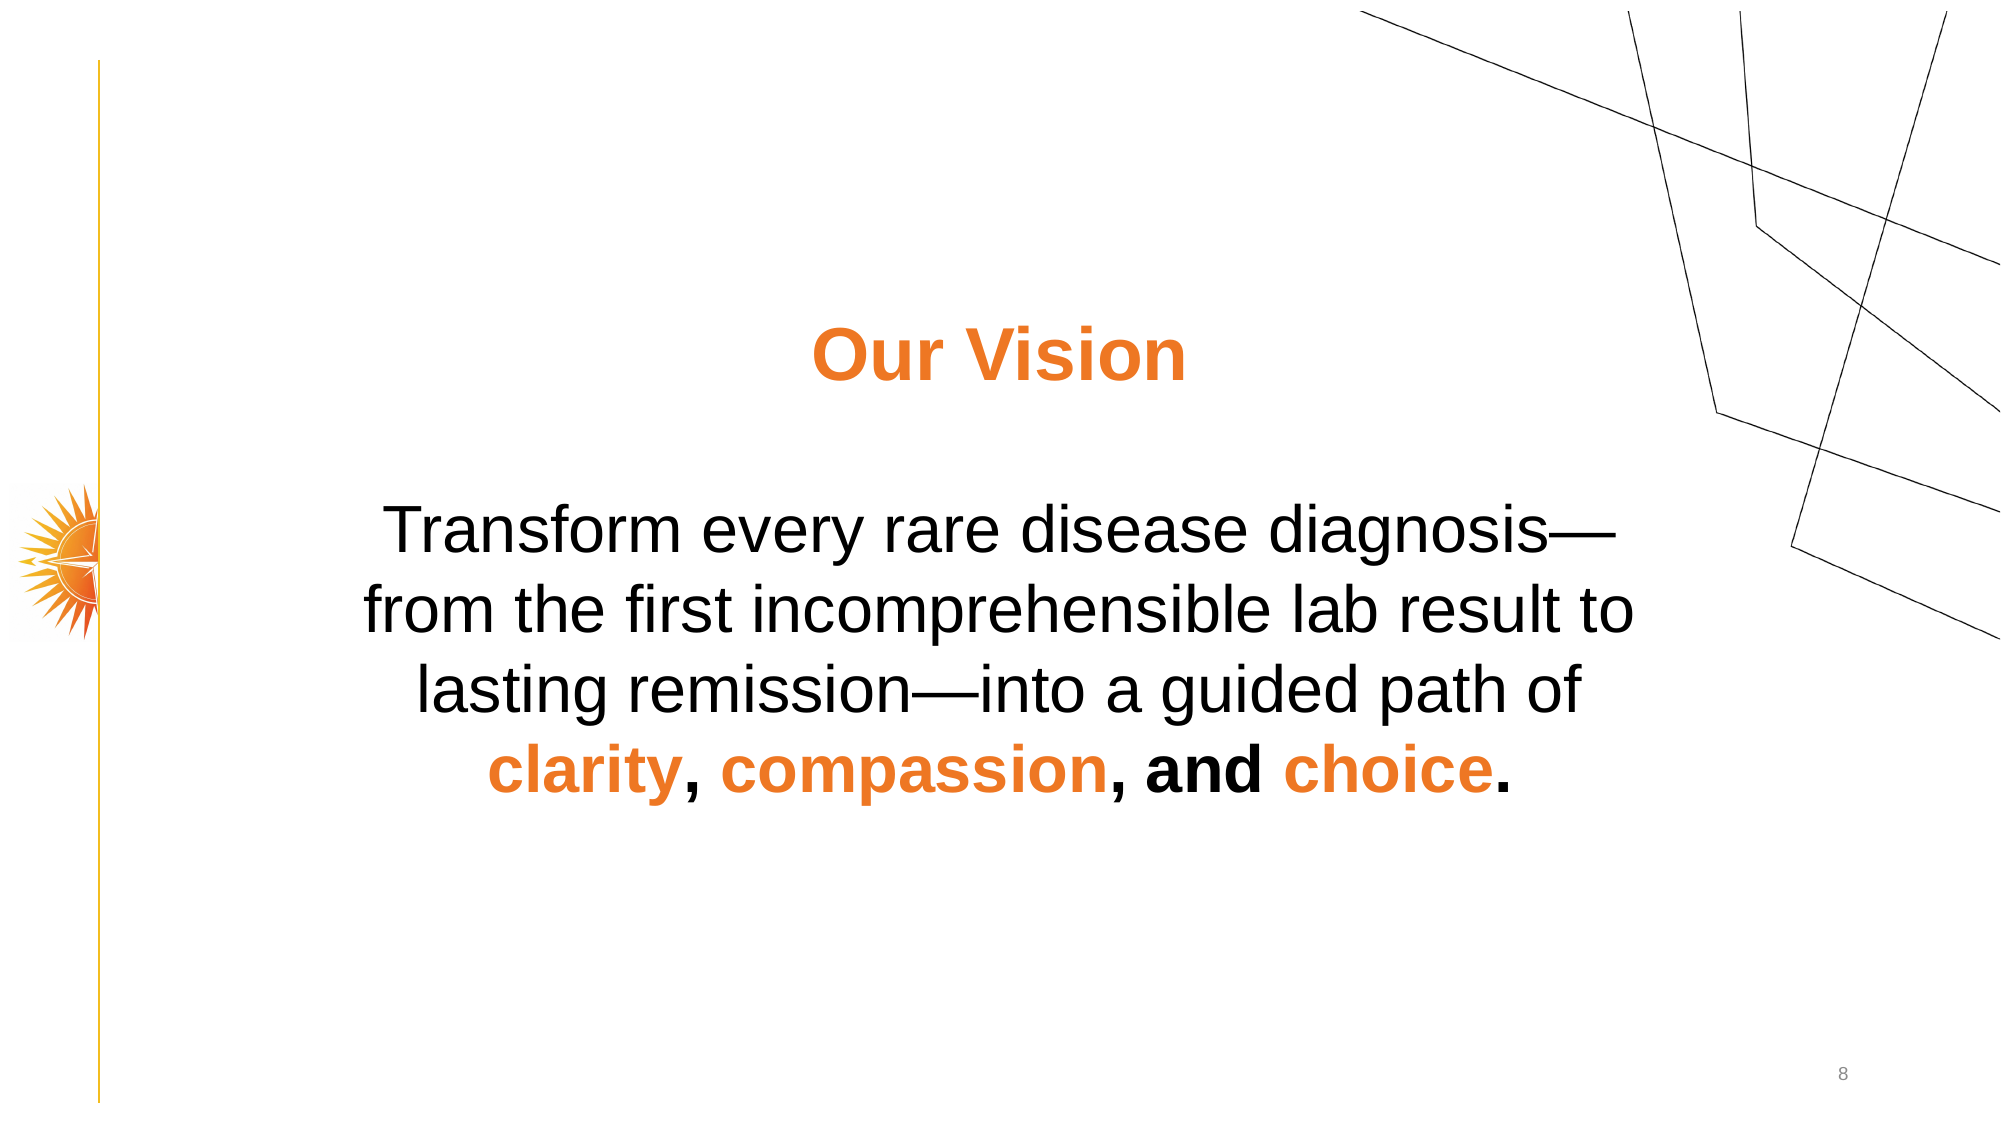

Our Vision

Transform every rare disease diagnosis—from the first incomprehensible lab result to lasting remission—into a guided path of clarity, compassion, and choice.
8